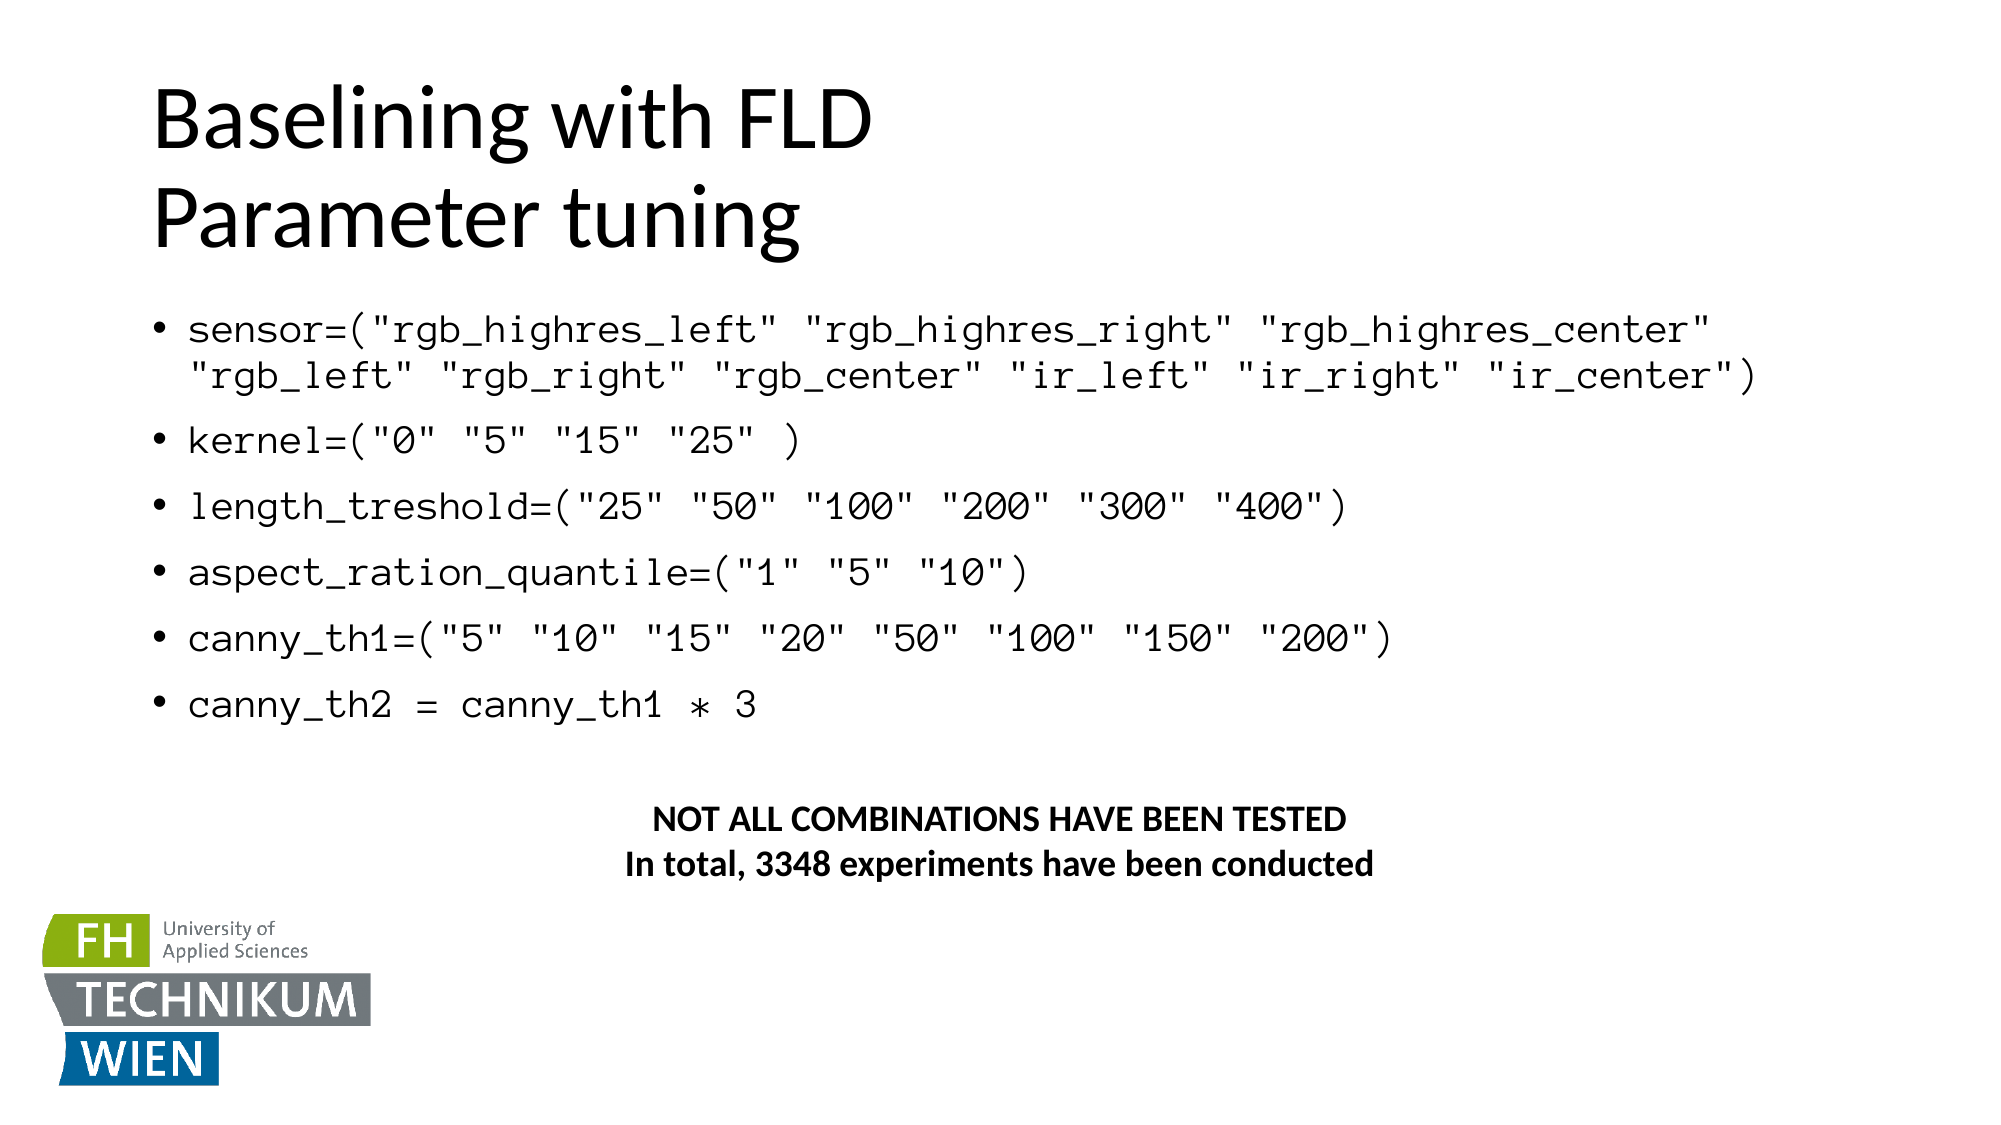

# Baselining with FLD Parameter tuning
sensor=("rgb_highres_left" "rgb_highres_right" "rgb_highres_center" "rgb_left" "rgb_right" "rgb_center" "ir_left" "ir_right" "ir_center")
kernel=("0" "5" "15" "25" )
length_treshold=("25" "50" "100" "200" "300" "400")
aspect_ration_quantile=("1" "5" "10")
canny_th1=("5" "10" "15" "20" "50" "100" "150" "200")
canny_th2 = canny_th1 * 3
NOT ALL COMBINATIONS HAVE BEEN TESTED
In total, 3348 experiments have been conducted